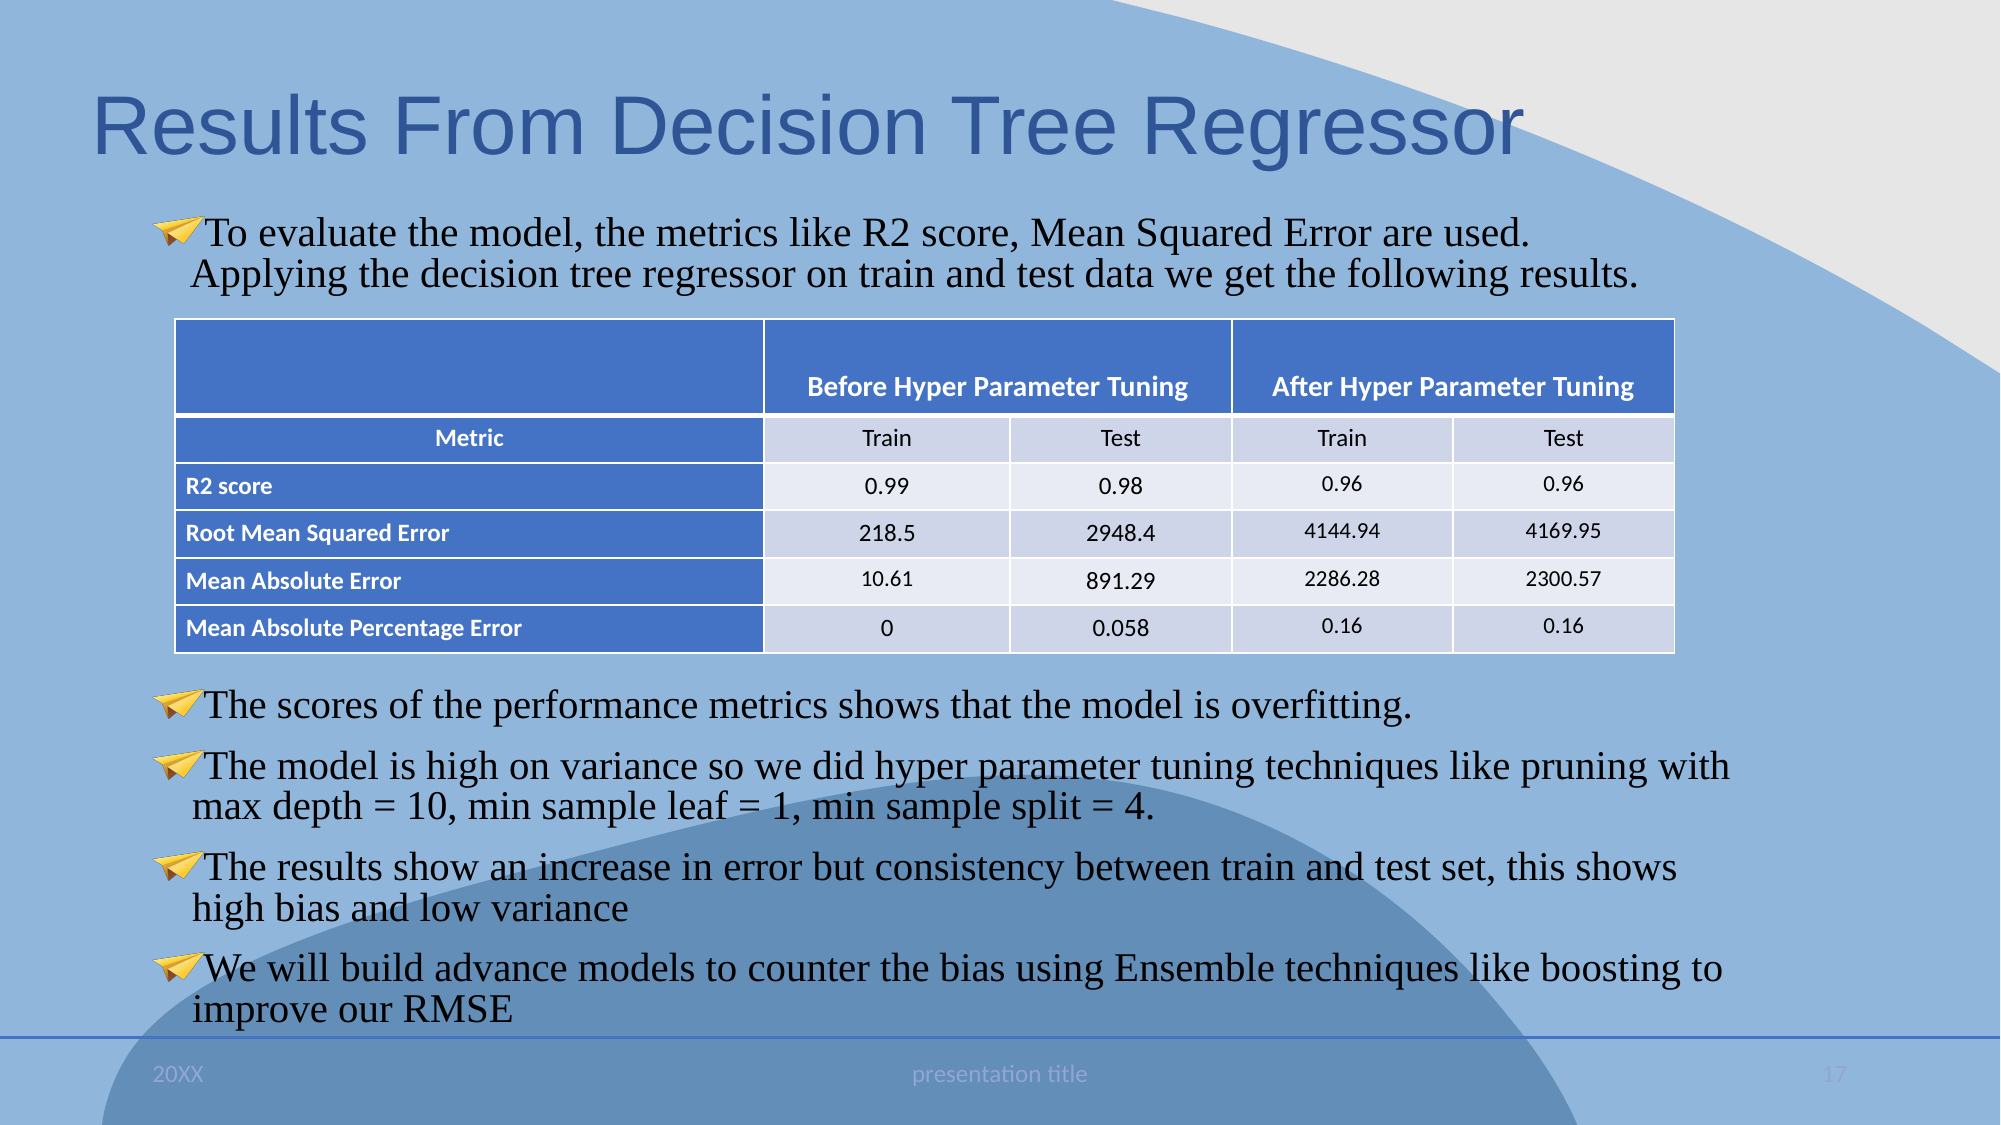

Results From Decision Tree Regressor
To evaluate the model, the metrics like R2 score, Mean Squared Error are used. Applying the decision tree regressor on train and test data we get the following results.
|  | Before Hyper Parameter Tuning |  | After Hyper Parameter Tuning |  |
| --- | --- | --- | --- | --- |
| Metric | Train | Test | Train | Test |
| R2 score | 0.99 | 0.98 | 0.96 | 0.96 |
| Root Mean Squared Error | 218.5 | 2948.4 | 4144.94 | 4169.95 |
| Mean Absolute Error | 10.61 | 891.29 | 2286.28 | 2300.57 |
| Mean Absolute Percentage Error | 0 | 0.058 | 0.16 | 0.16 |
The scores of the performance metrics shows that the model is overfitting.
The model is high on variance so we did hyper parameter tuning techniques like pruning with max depth = 10, min sample leaf = 1, min sample split = 4.
The results show an increase in error but consistency between train and test set, this shows high bias and low variance
We will build advance models to counter the bias using Ensemble techniques like boosting to improve our RMSE
20XX
presentation title
17